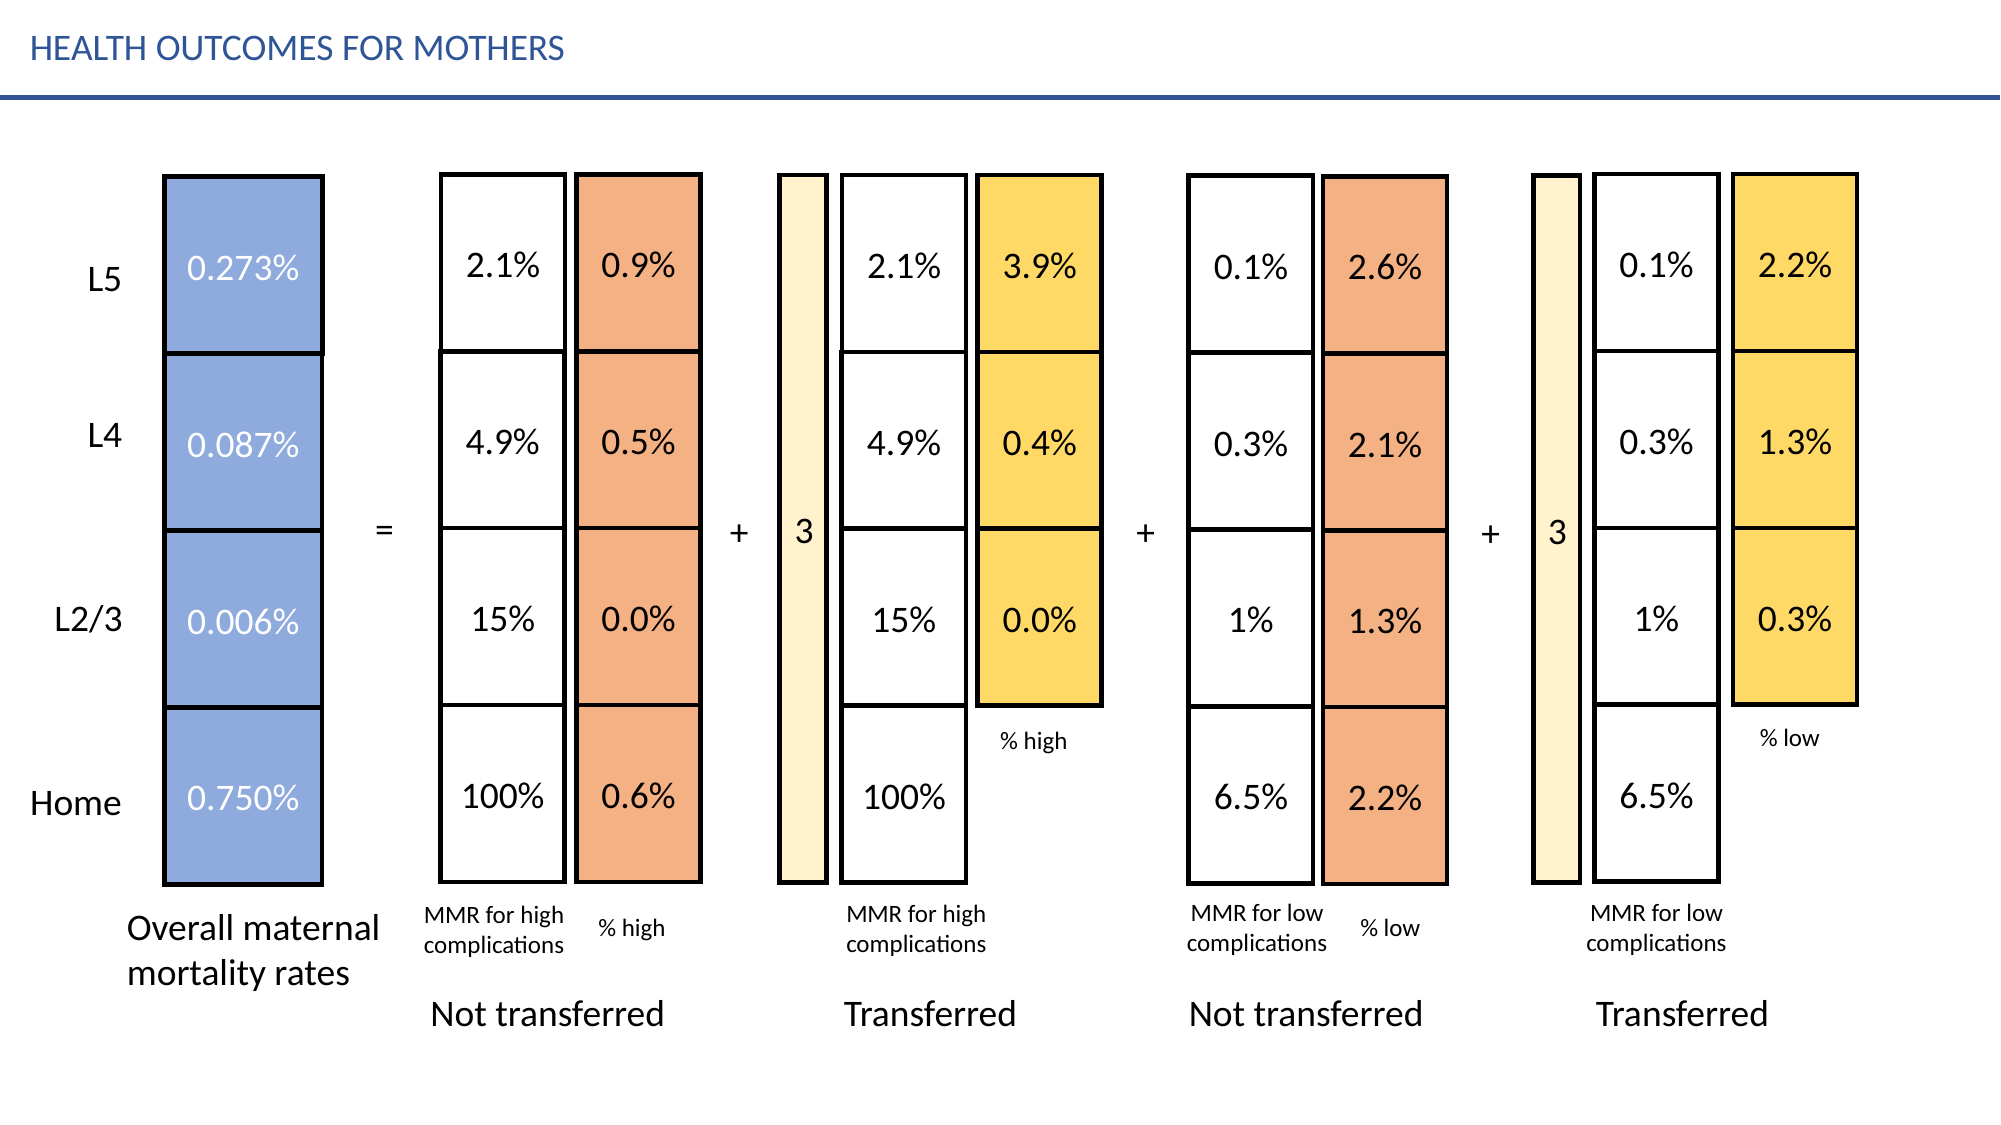

HEALTH OUTCOMES FOR MOTHERS
0.1%
2.2%
2.1%
0.9%
3
3.9%
2.1%
3
0.1%
2.6%
0.273%
L5
0.3%
1.3%
4.9%
0.5%
0.4%
4.9%
0.3%
2.1%
0.087%
L4
=
+
+
+
1%
0.3%
15%
0.0%
0.0%
15%
1%
1.3%
0.006%
L2/3
6.5%
100%
0.6%
100%
6.5%
2.2%
0.750%
% low
% high
Home
MMR for low complications
MMR for low complications
MMR for high complications
MMR for high complications
Overall maternal mortality rates
% high
% low
Not transferred
Transferred
Not transferred
Transferred